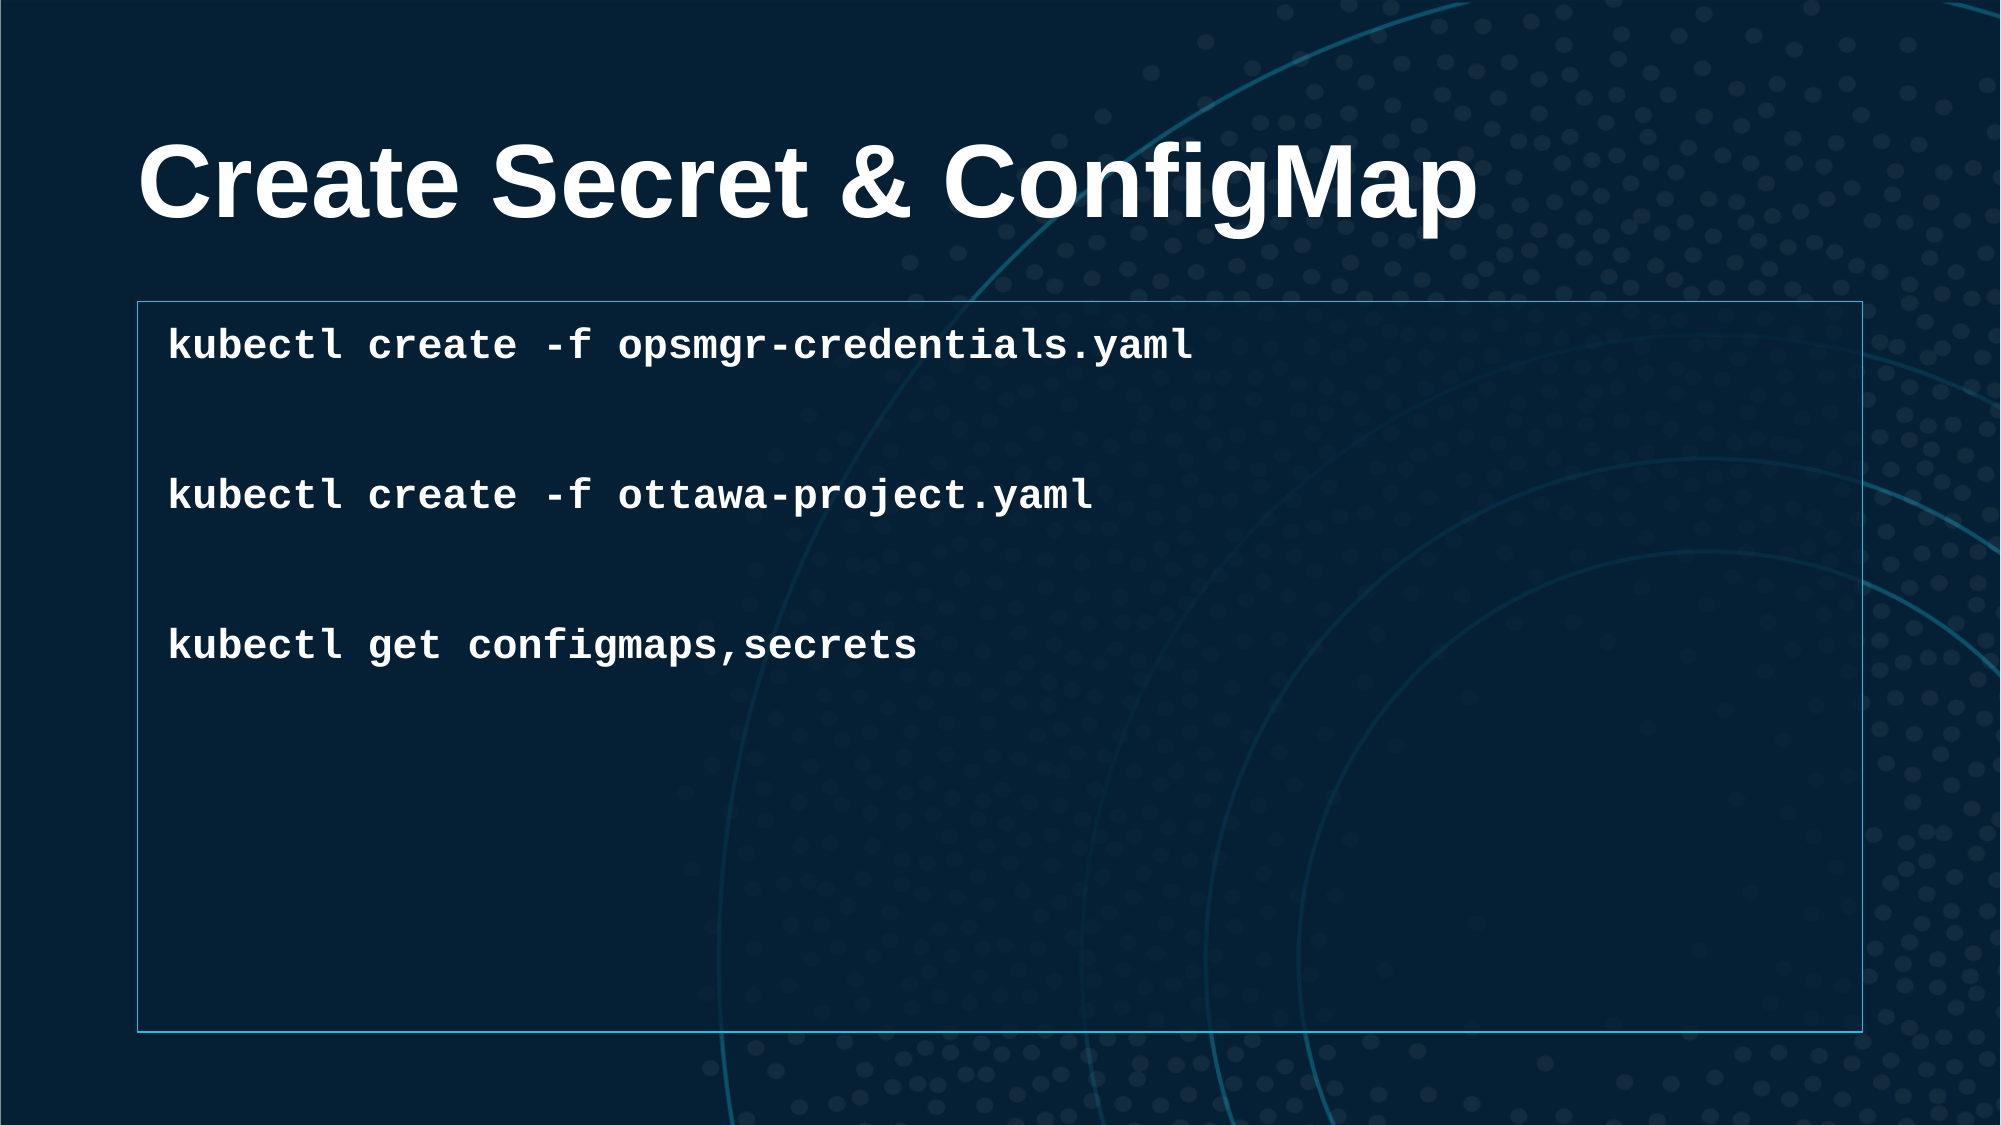

# Create Secret & ConfigMap
kubectl create -f opsmgr-credentials.yaml

kubectl create -f ottawa-project.yaml

kubectl get configmaps,secrets